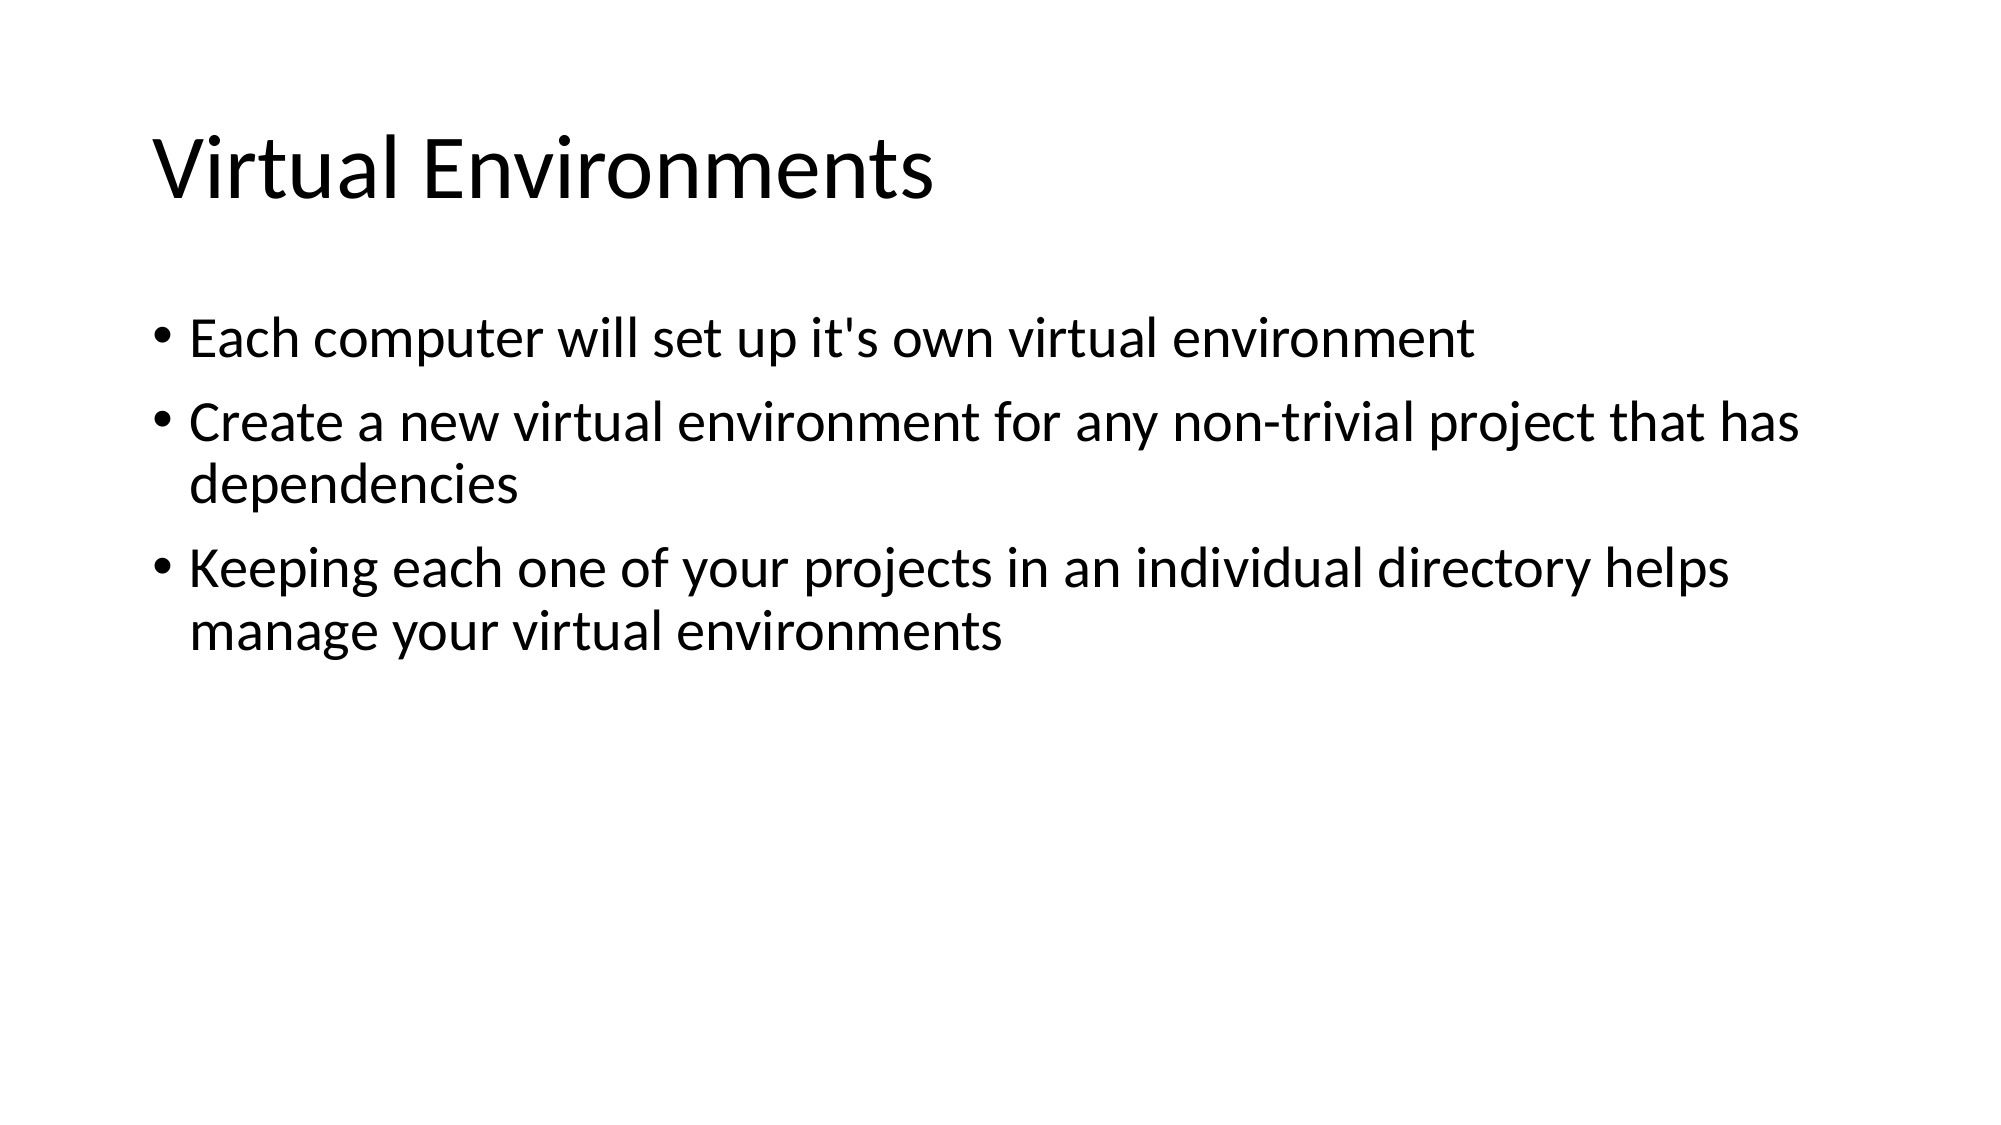

# Virtual Environments
Each computer will set up it's own virtual environment
Create a new virtual environment for any non-trivial project that has dependencies
Keeping each one of your projects in an individual directory helps manage your virtual environments